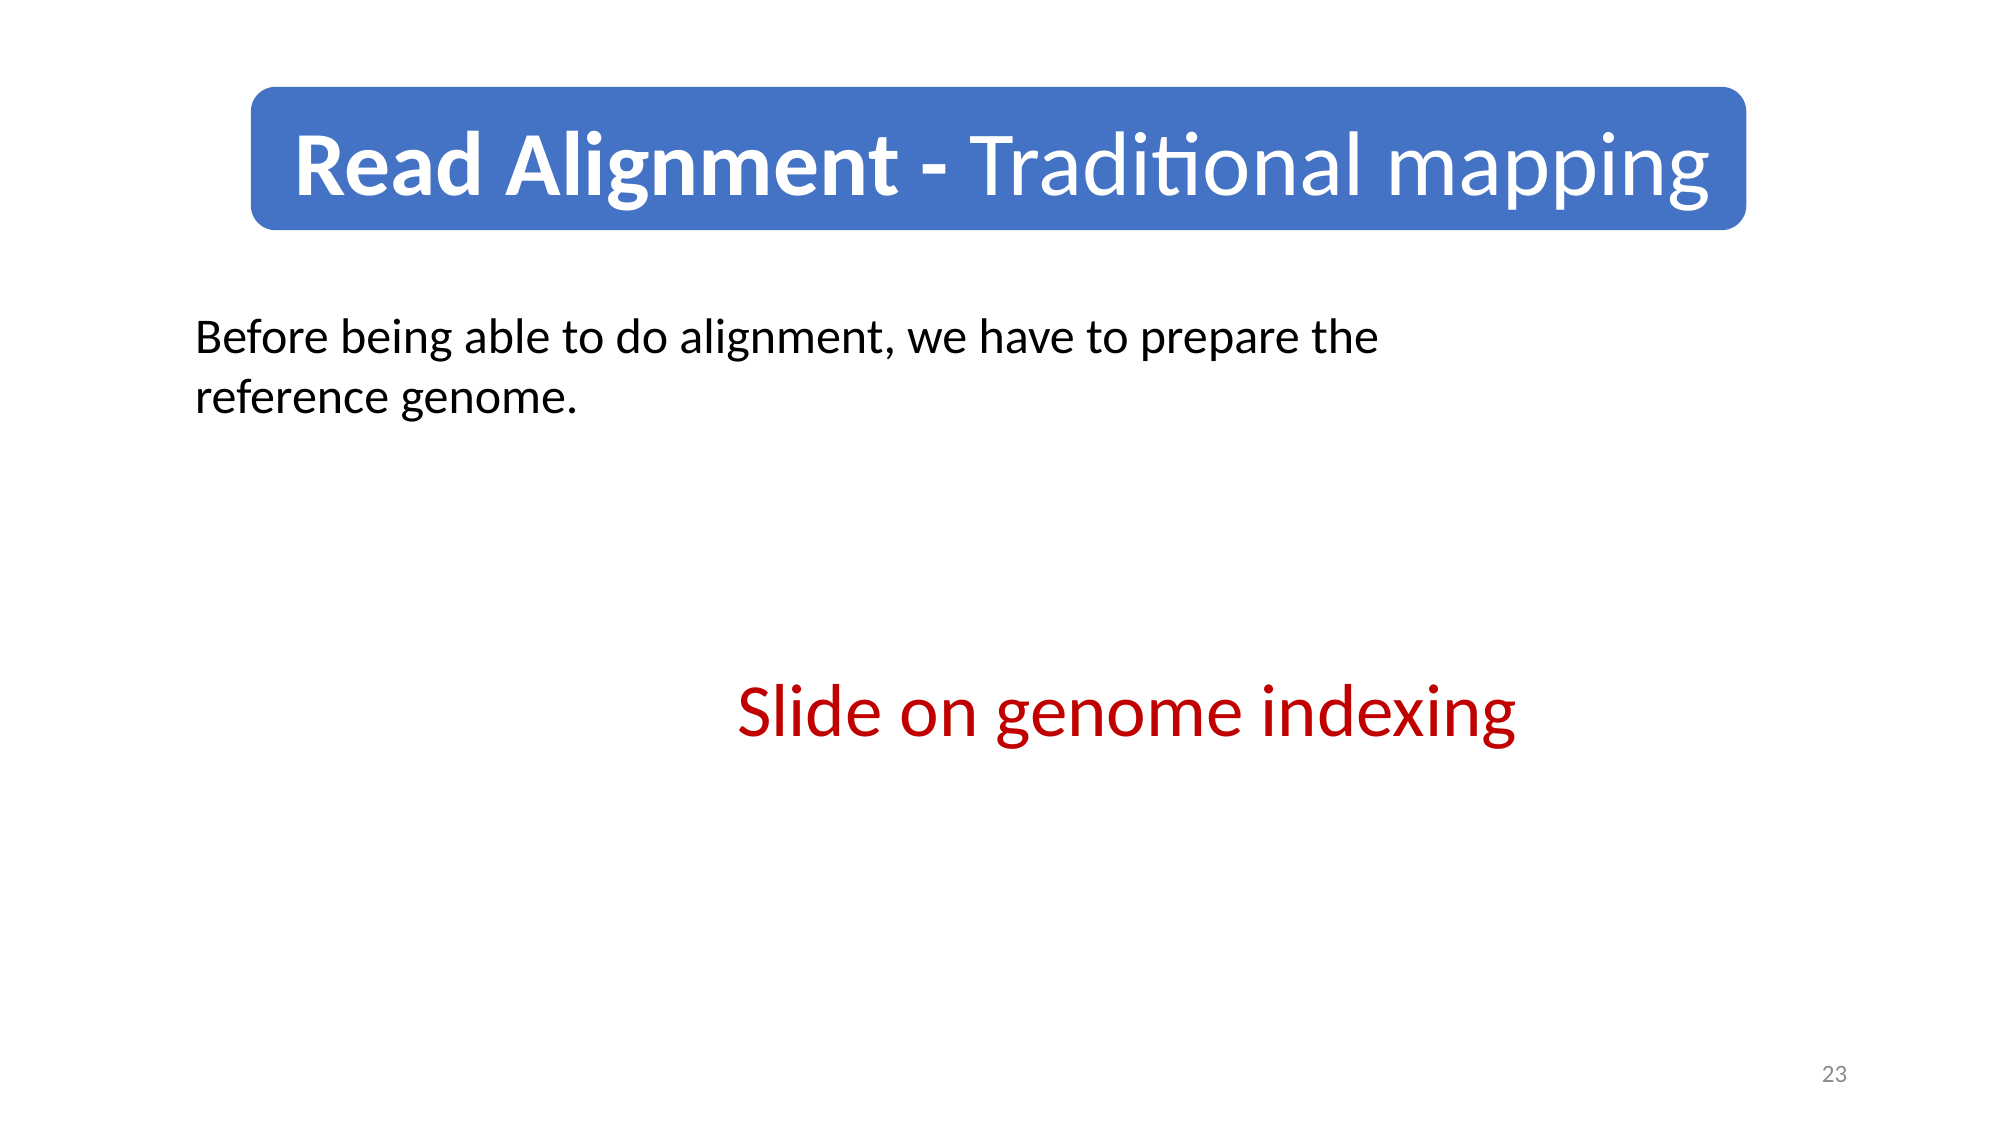

Read Alignment - Traditional mapping
Before being able to do alignment, we have to prepare the reference genome.
Slide on genome indexing
23